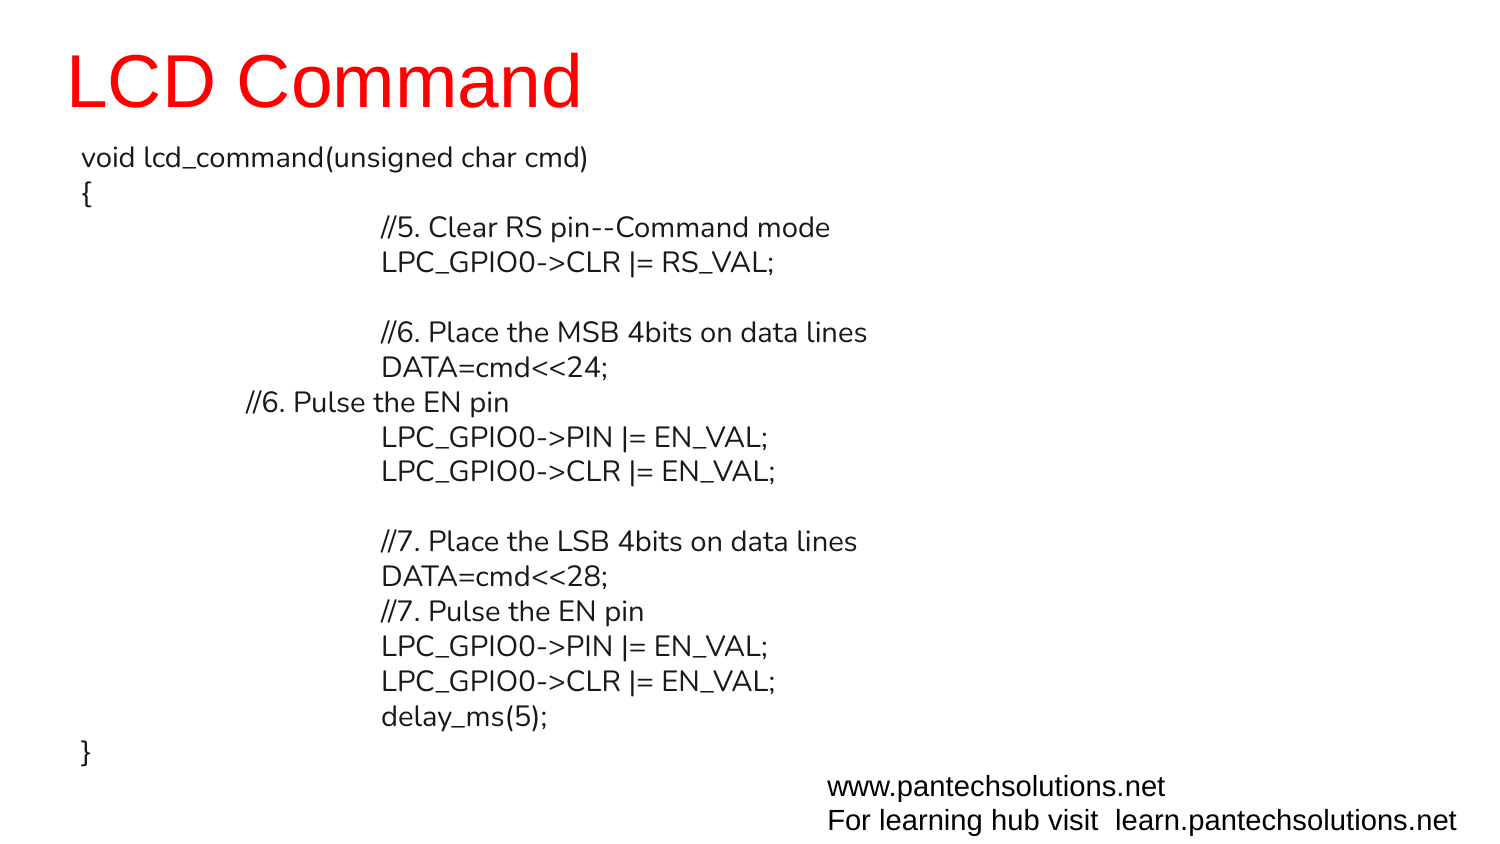

# LCD Command
void lcd_command(unsigned char cmd)
{
		//5. Clear RS pin--Command mode
		LPC_GPIO0->CLR |= RS_VAL;

		//6. Place the MSB 4bits on data lines
		DATA=cmd<<24;
	  //6. Pulse the EN pin
		LPC_GPIO0->PIN |= EN_VAL;
		LPC_GPIO0->CLR |= EN_VAL;

		//7. Place the LSB 4bits on data lines
		DATA=cmd<<28;
		//7. Pulse the EN pin
		LPC_GPIO0->PIN |= EN_VAL;
		LPC_GPIO0->CLR |= EN_VAL;
		delay_ms(5);
}
www.pantechsolutions.net
For learning hub visit  learn.pantechsolutions.net